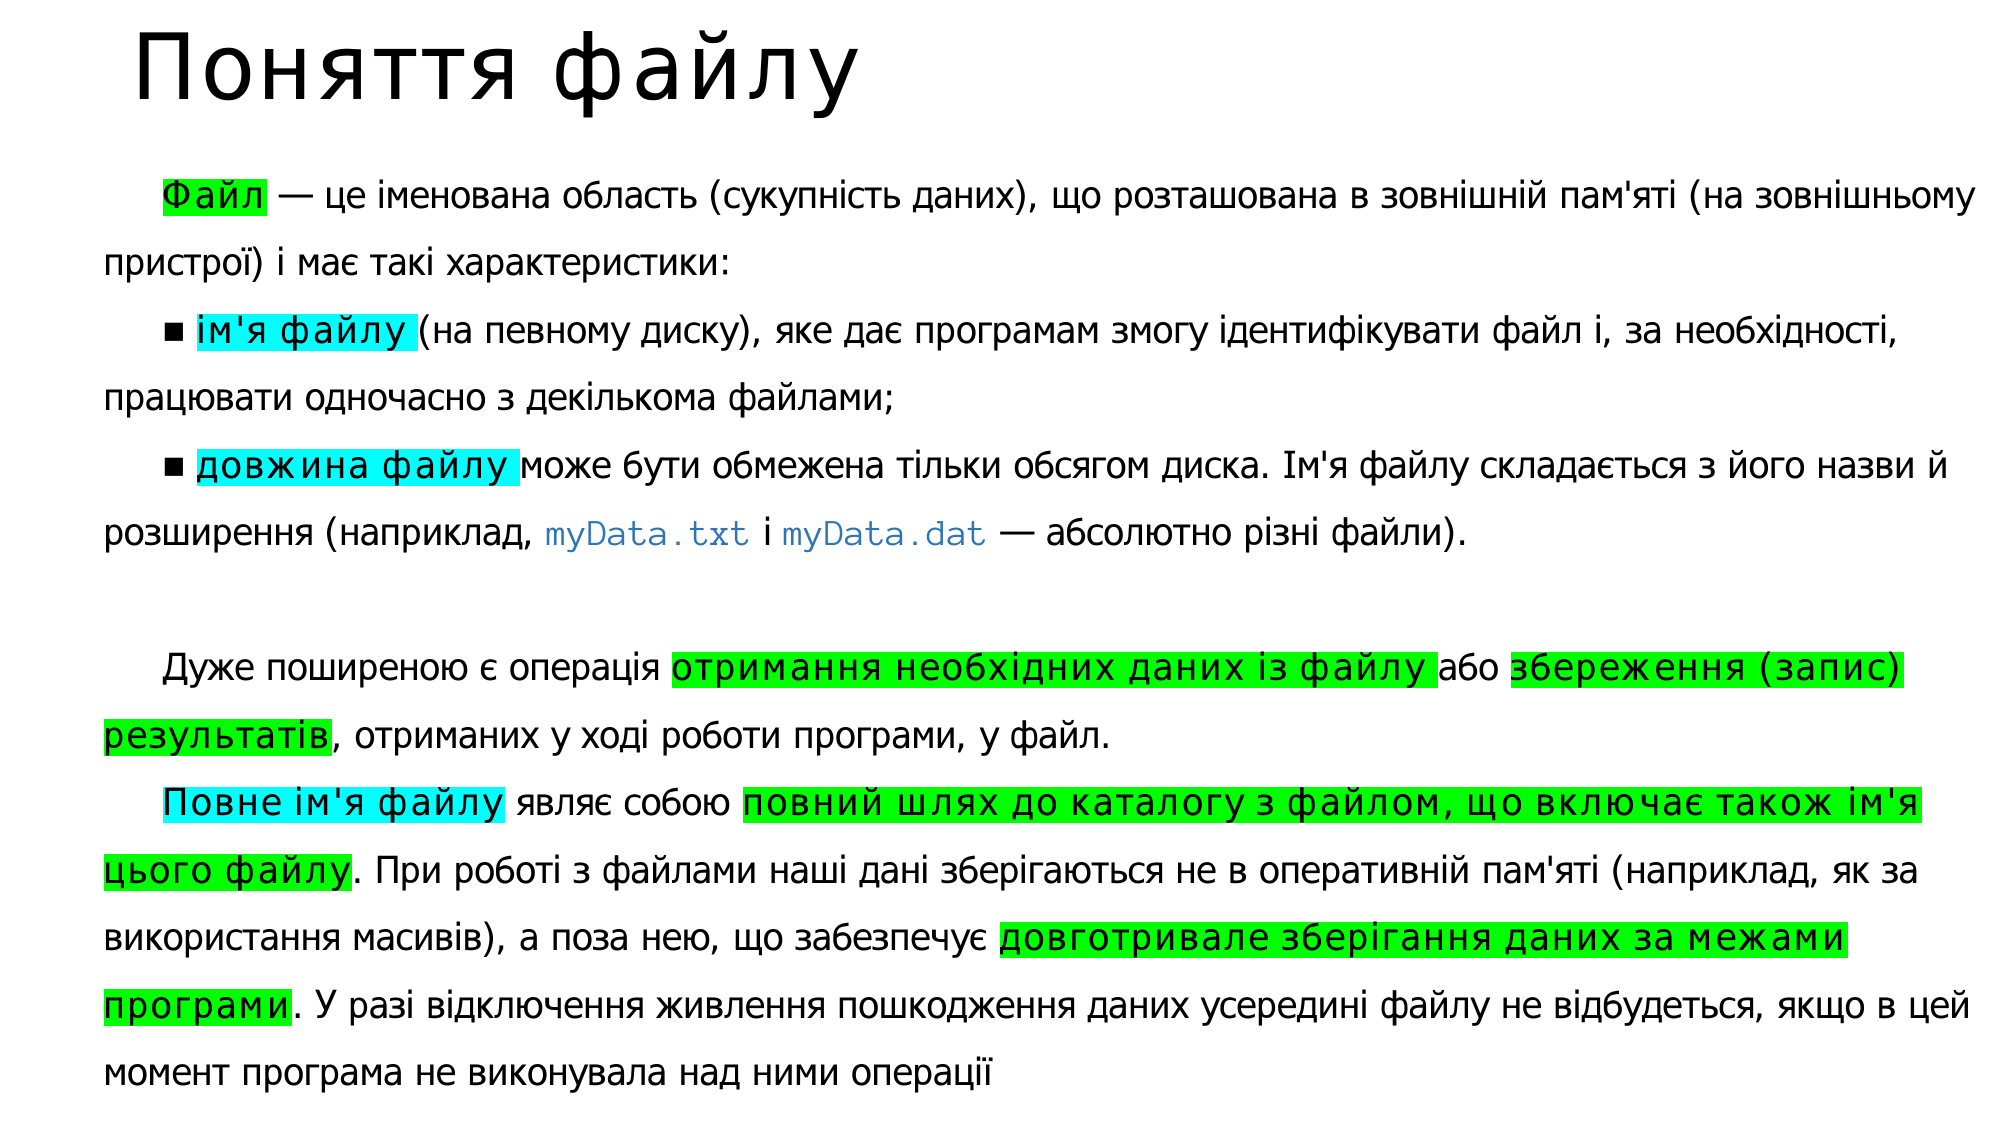

# Поняття файлу
Файл — це іменована область (сукупність даних), що розташована в зовнішній пам'яті (на зовнішньому пристрої) і має такі характеристики:
■ ім'я файлу (на певному диску), яке дає програмам змогу ідентифікувати файл і, за необхідності, працювати одночасно з декількома файлами;
■ довжина файлу може бути обмежена тільки обсягом диска. Ім'я файлу складається з його назви й розширення (наприклад, myData.txt і myData.dat — абсолютно різні файли).

Дуже поширеною є операція отримання необхідних даних із файлу або збереження (запис) результатів, отриманих у ході роботи програми, у файл.
Повне ім'я файлу являє собою повний шлях до каталогу з файлом, що включає також ім'я цього файлу. При роботі з файлами наші дані зберігаються не в оперативній пам'яті (наприклад, як за використання масивів), а поза нею, що забезпечує довготривале зберігання даних за межами програми. У разі відключення живлення пошкодження даних усередині файлу не відбудеться, якщо в цей момент програма не виконувала над ними операції